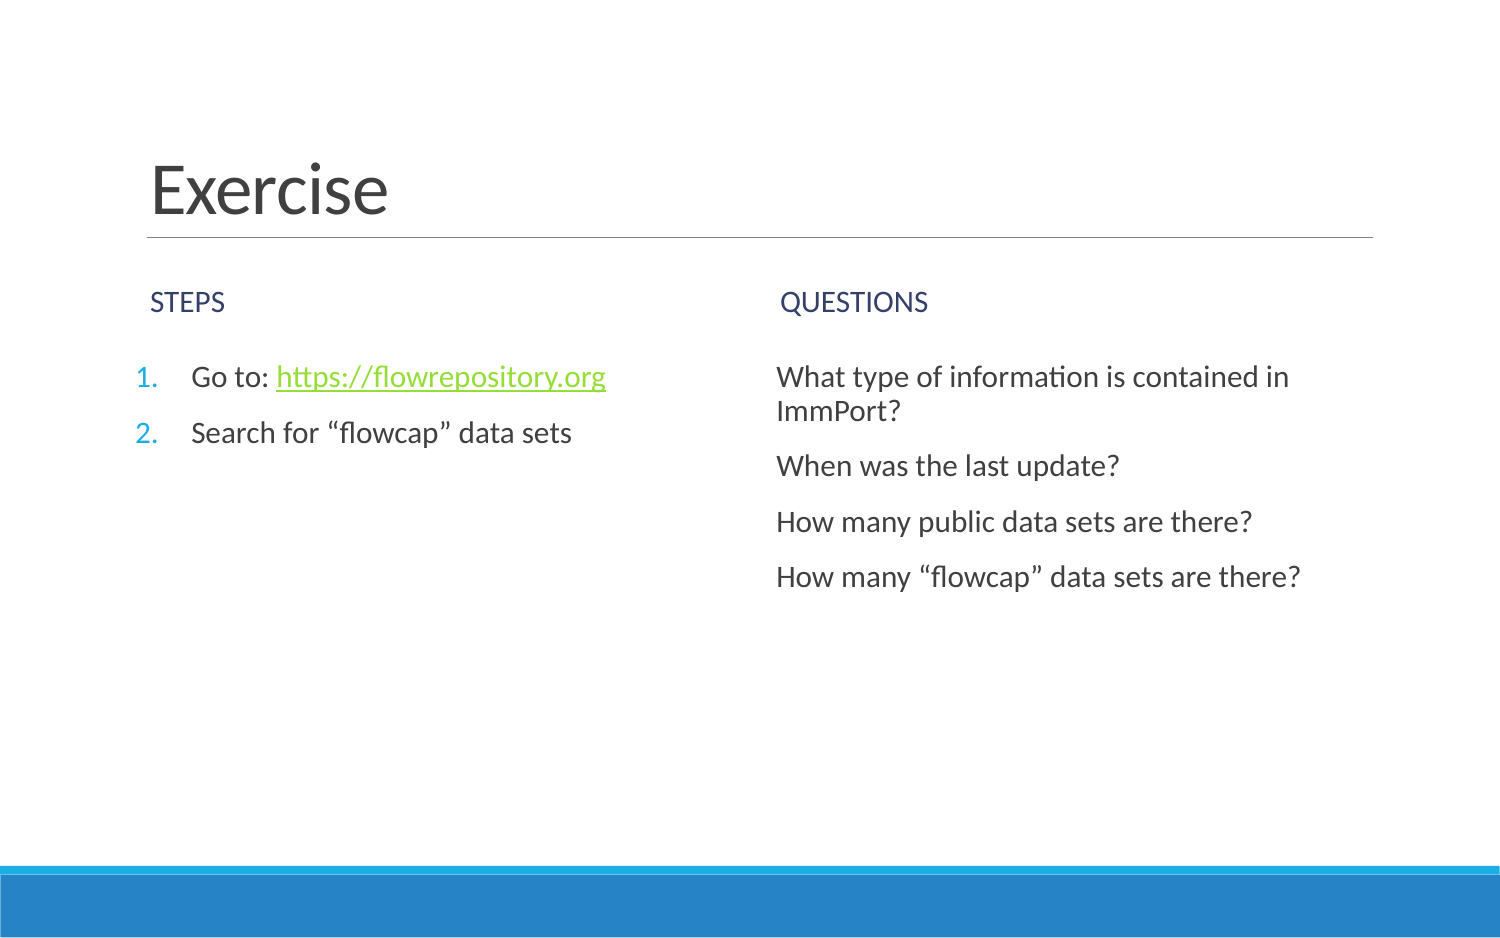

# Exercise
Steps
Questions
What type of information is contained in ImmPort?
When was the last update?
How many public data sets are there?
How many “flowcap” data sets are there?
Go to: https://flowrepository.org
Search for “flowcap” data sets